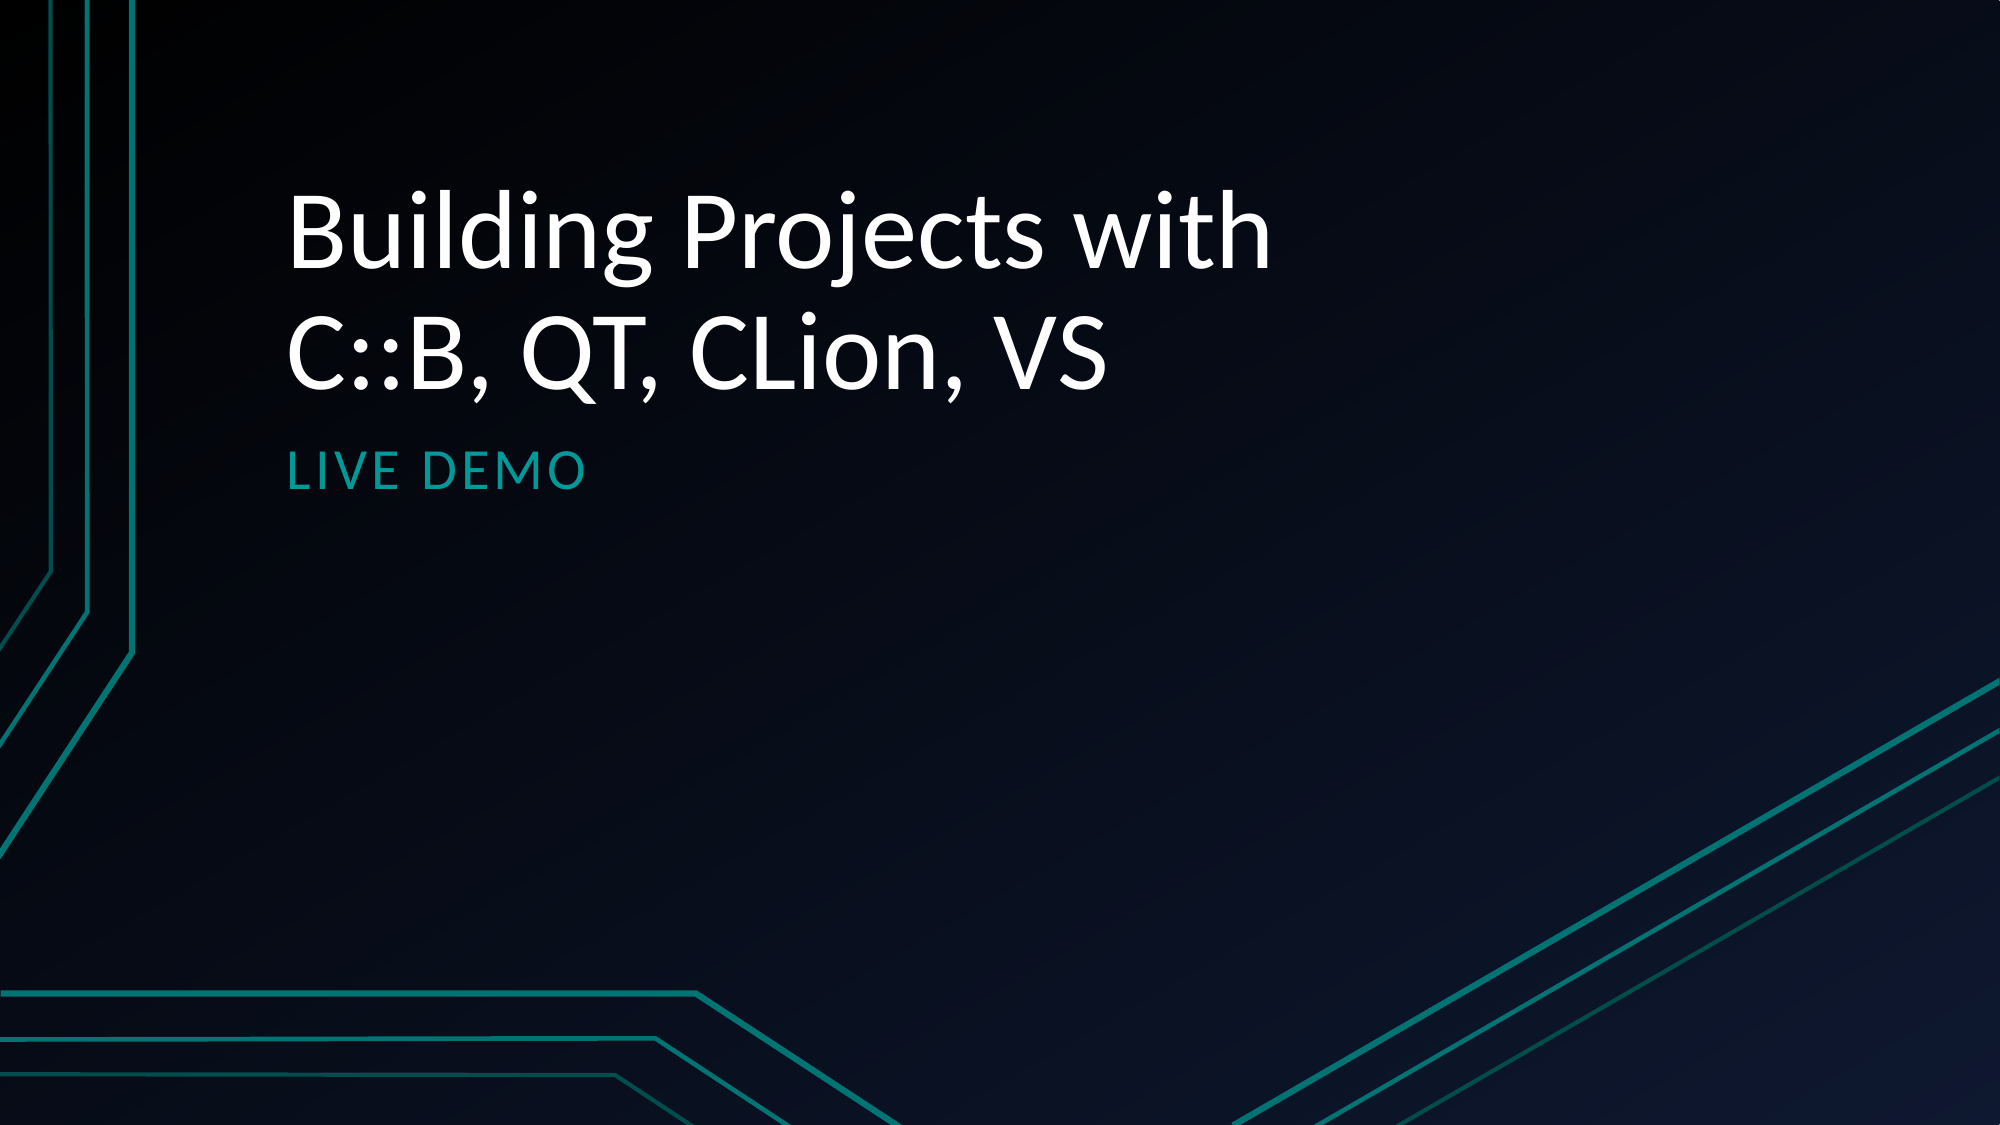

# Building Projects with C::B, QT, CLion, VS
Live Demo